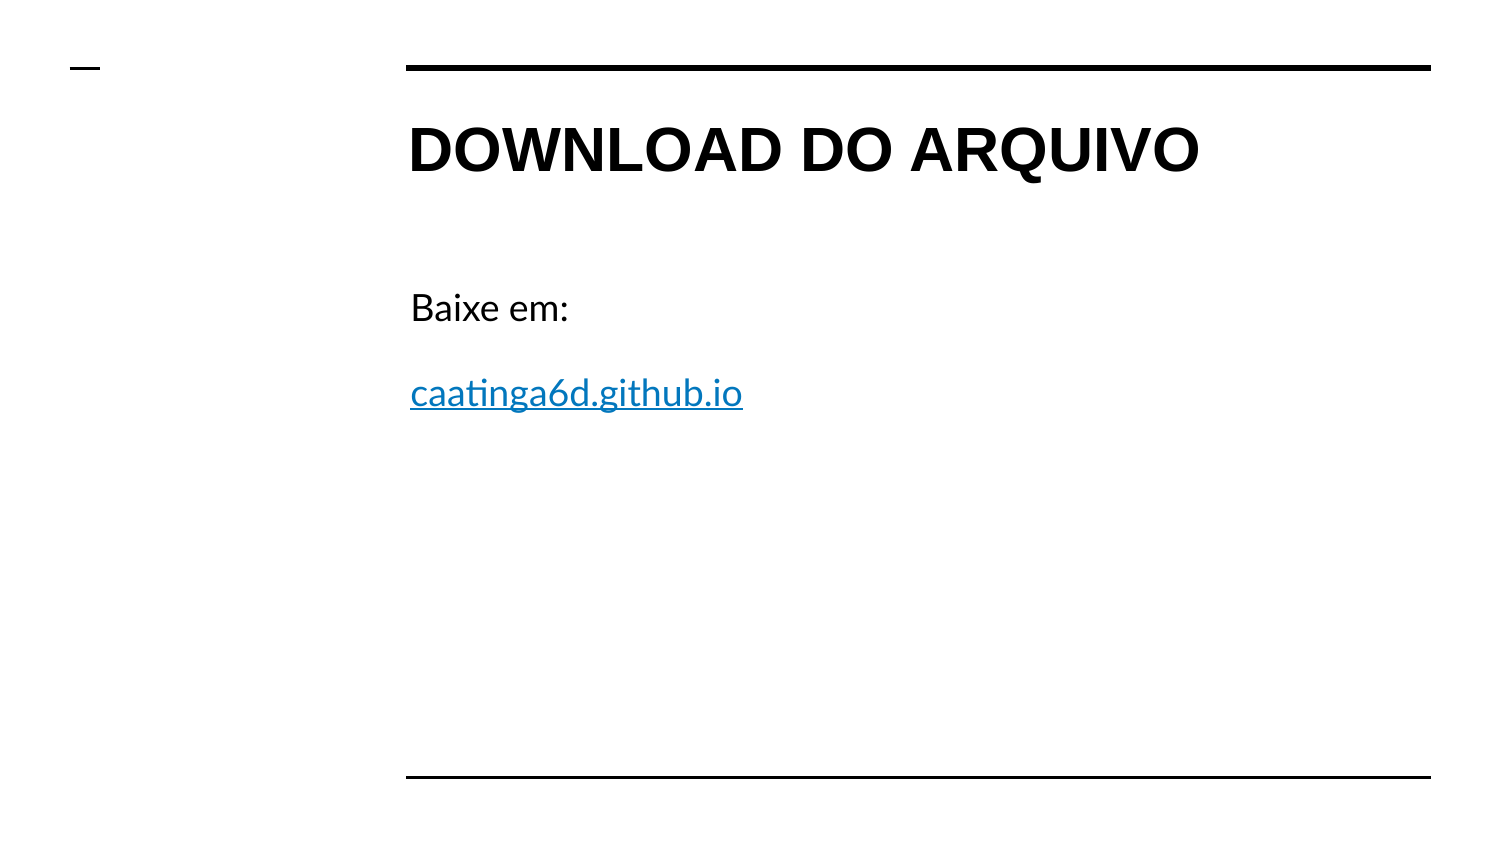

# DOWNLOAD DO ARQUIVO
Baixe em:
caatinga6d.github.io